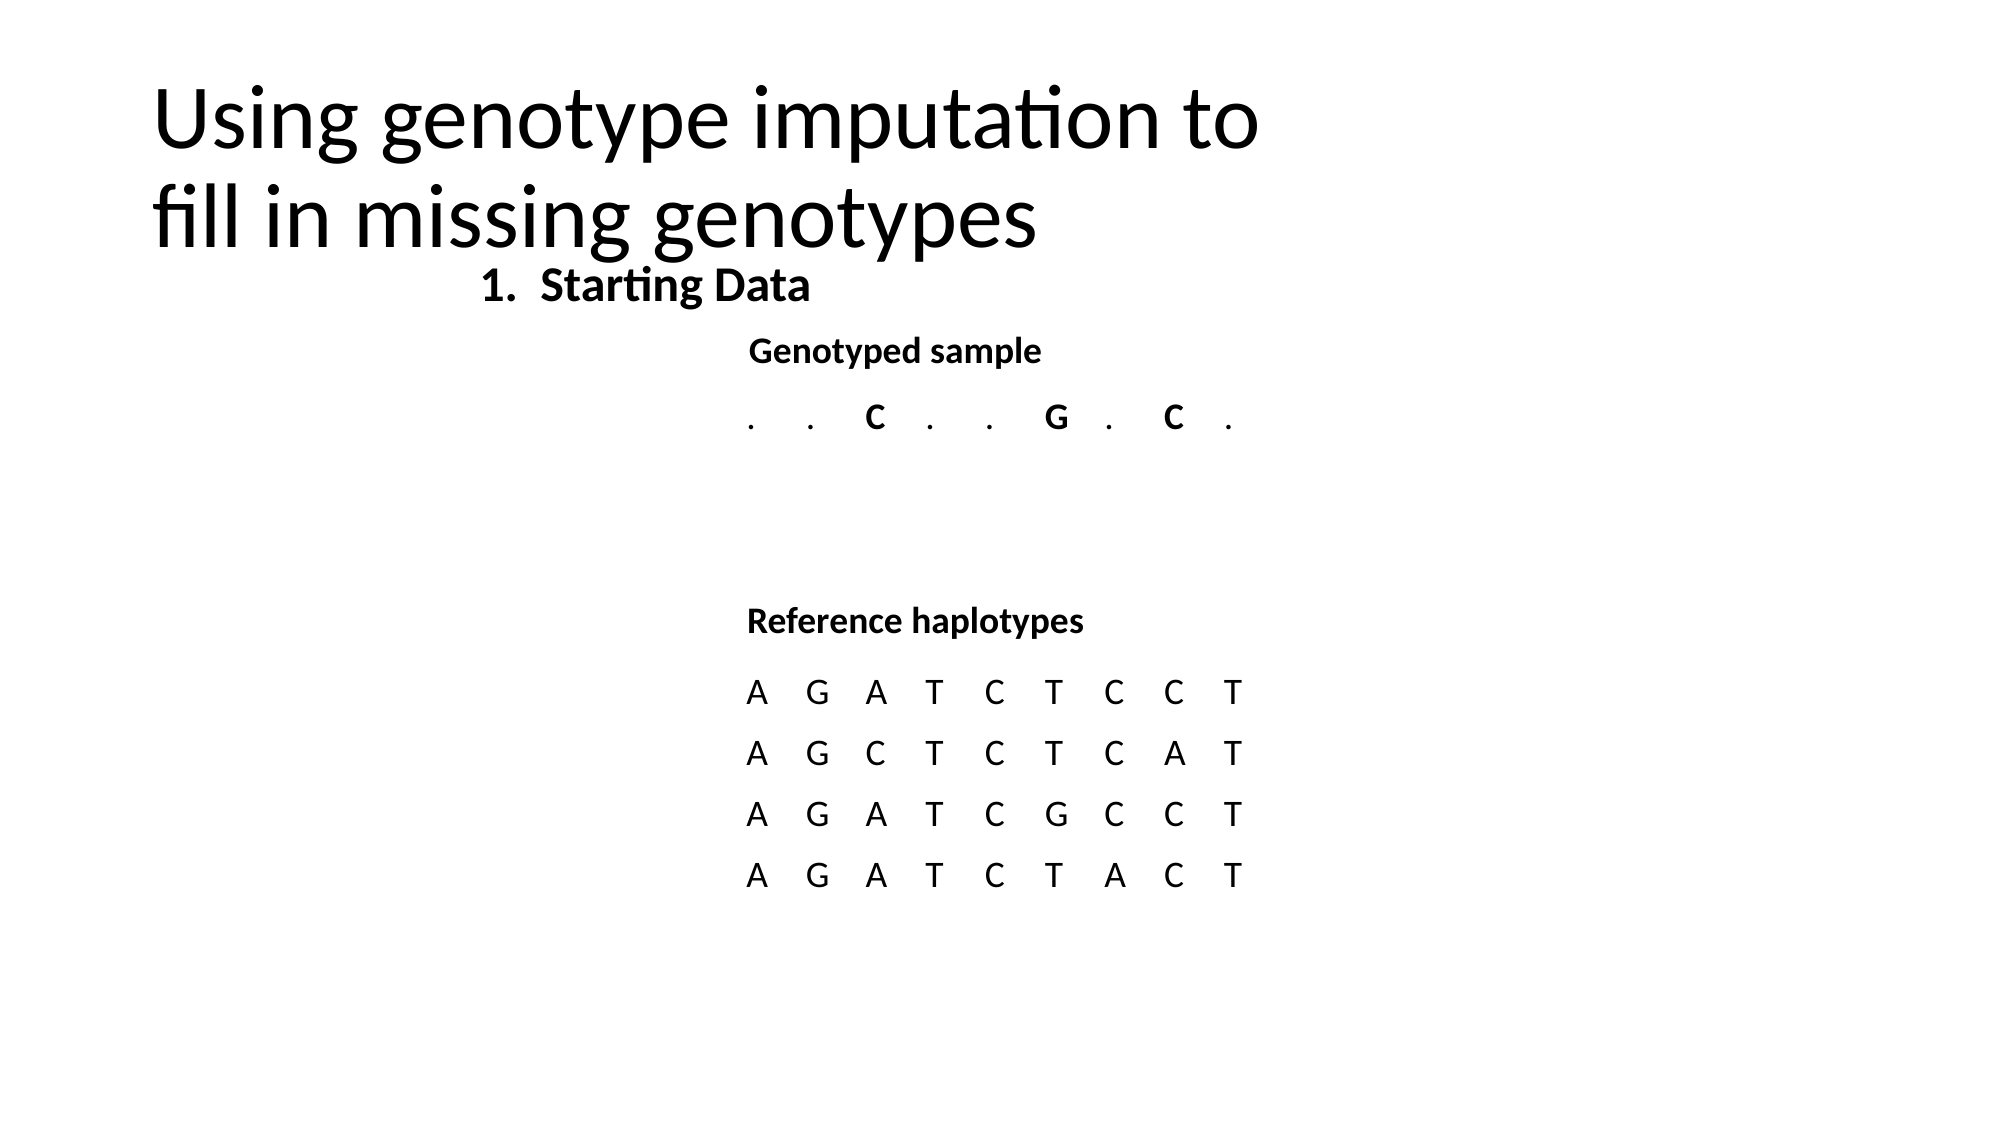

# Using genotype imputation to fill in missing genotypes
1.  Starting Data
Genotyped sample
| . | . | C | . | . | G | . | C | . |
| --- | --- | --- | --- | --- | --- | --- | --- | --- |
Reference haplotypes
| A | G | A | T | C | T | C | C | T |
| --- | --- | --- | --- | --- | --- | --- | --- | --- |
| A | G | C | T | C | T | C | A | T |
| A | G | A | T | C | G | C | C | T |
| A | G | A | T | C | T | A | C | T |